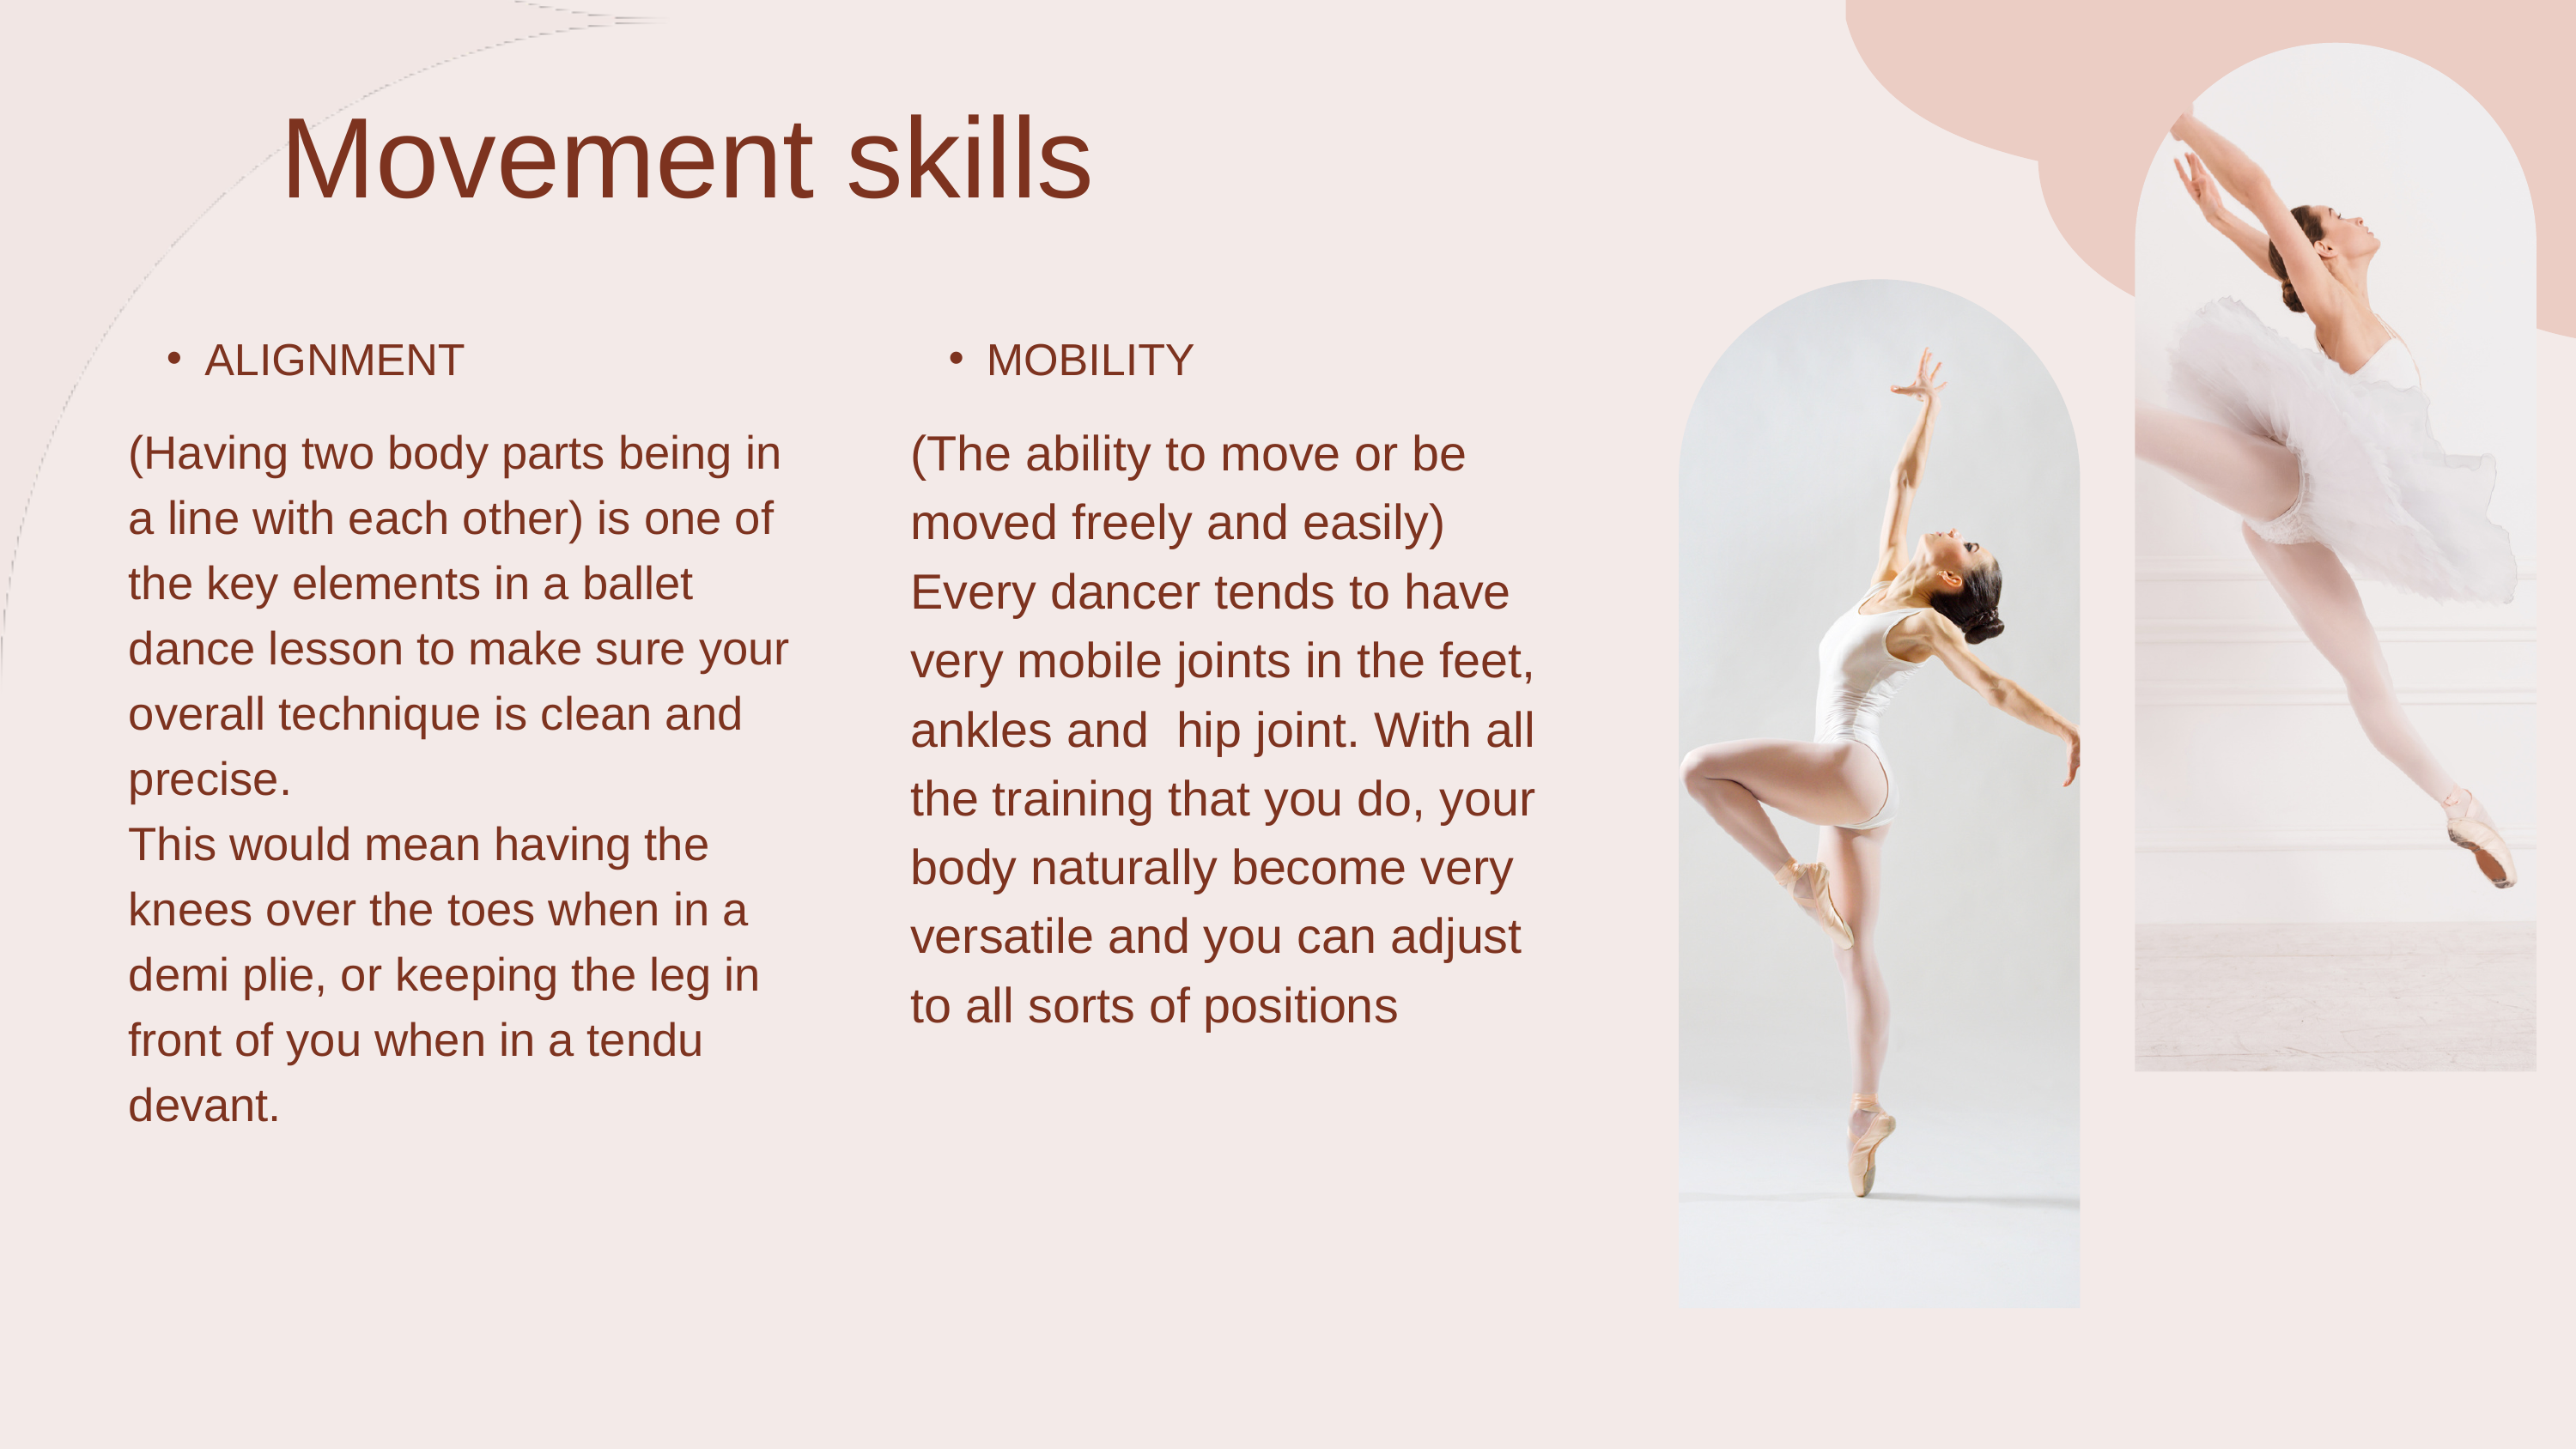

Movement skills

ALIGNMENT
MOBILITY
(The ability to move or be moved freely and easily) Every dancer tends to have very mobile joints in the feet, ankles and  hip joint. With all the training that you do, your body naturally become very versatile and you can adjust to all sorts of positions
(Having two body parts being in a line with each other) is one of the key elements in a ballet dance lesson to make sure your overall technique is clean and precise.
This would mean having the knees over the toes when in a demi plie, or keeping the leg in front of you when in a tendu devant.